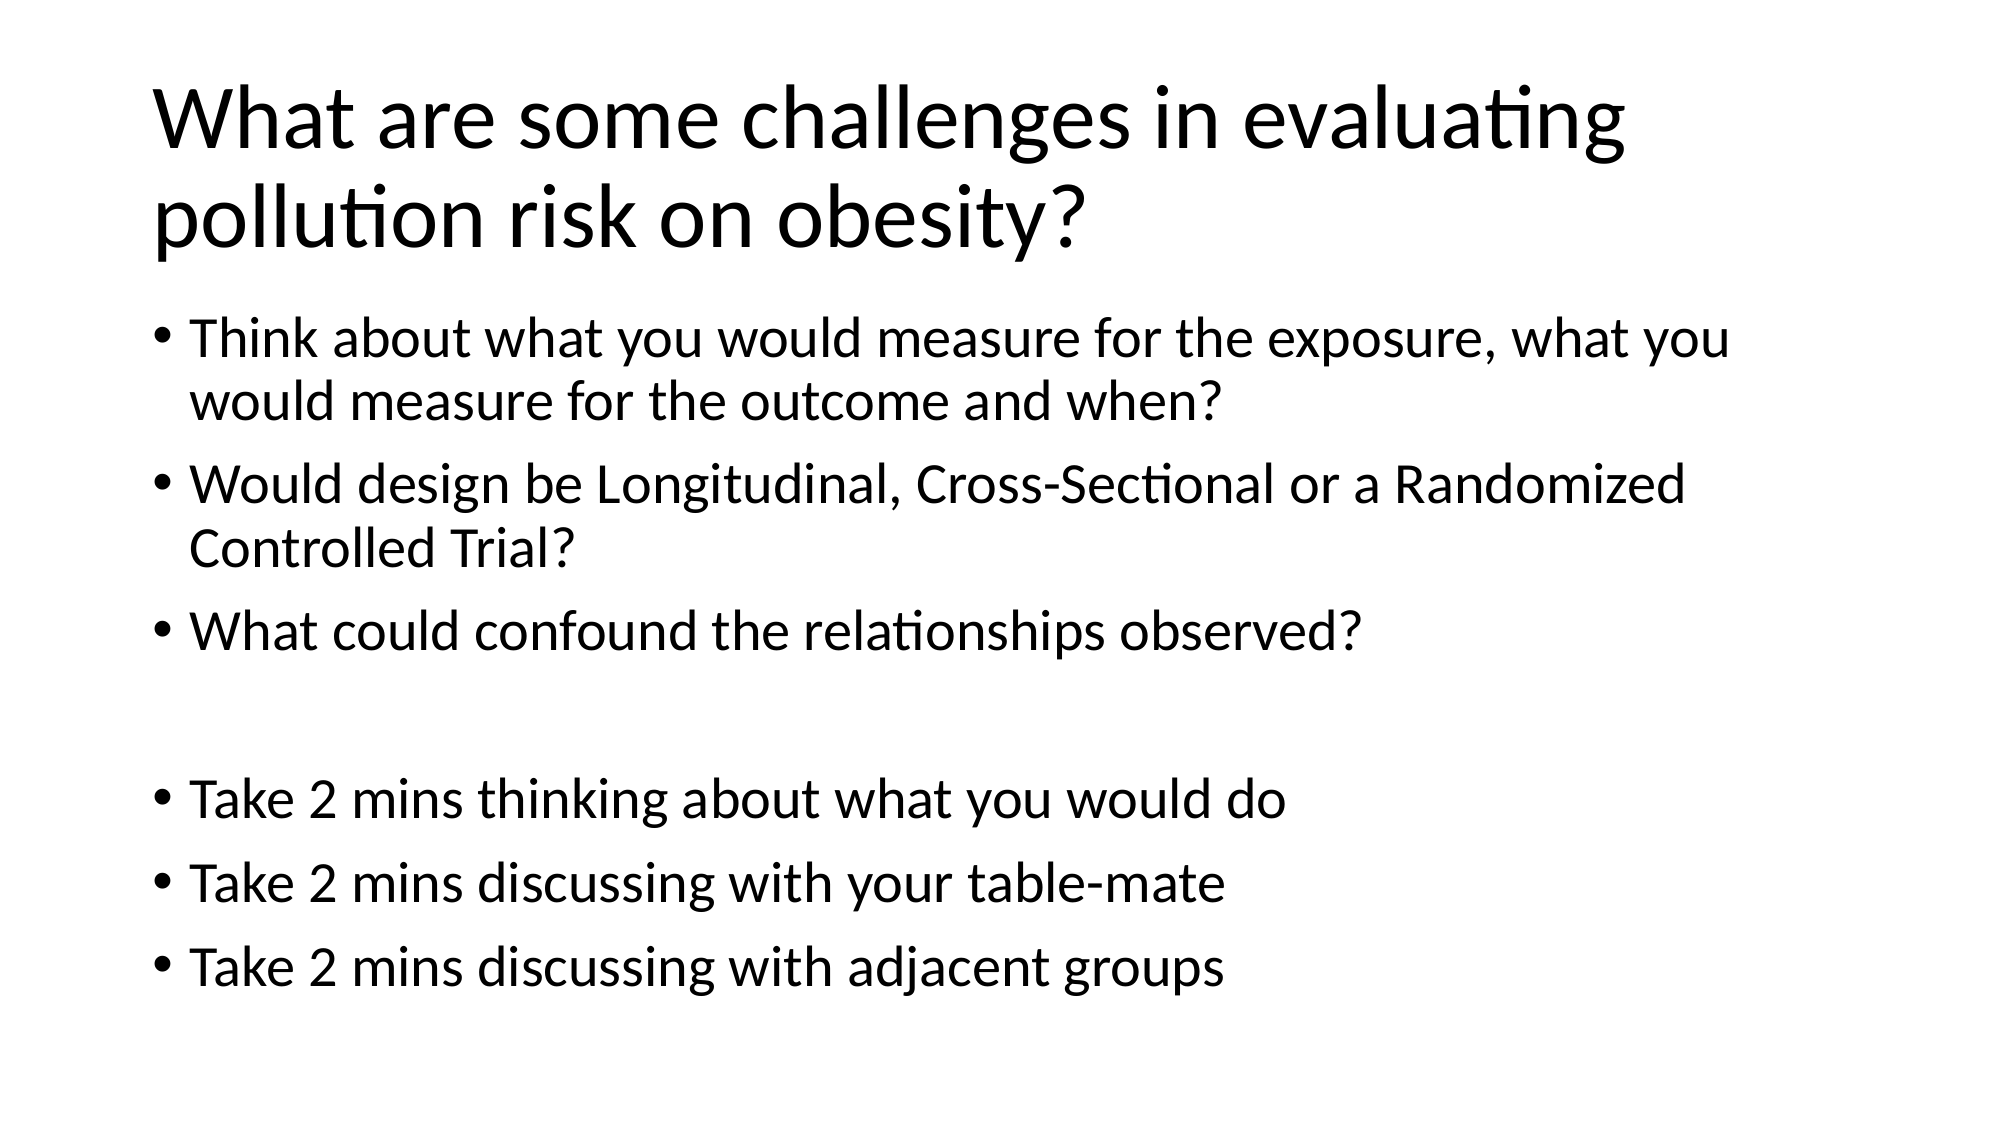

# What are some challenges in evaluating pollution risk on obesity?
Think about what you would measure for the exposure, what you would measure for the outcome and when?
Would design be Longitudinal, Cross-Sectional or a Randomized Controlled Trial?
What could confound the relationships observed?

Take 2 mins thinking about what you would do
Take 2 mins discussing with your table-mate
Take 2 mins discussing with adjacent groups